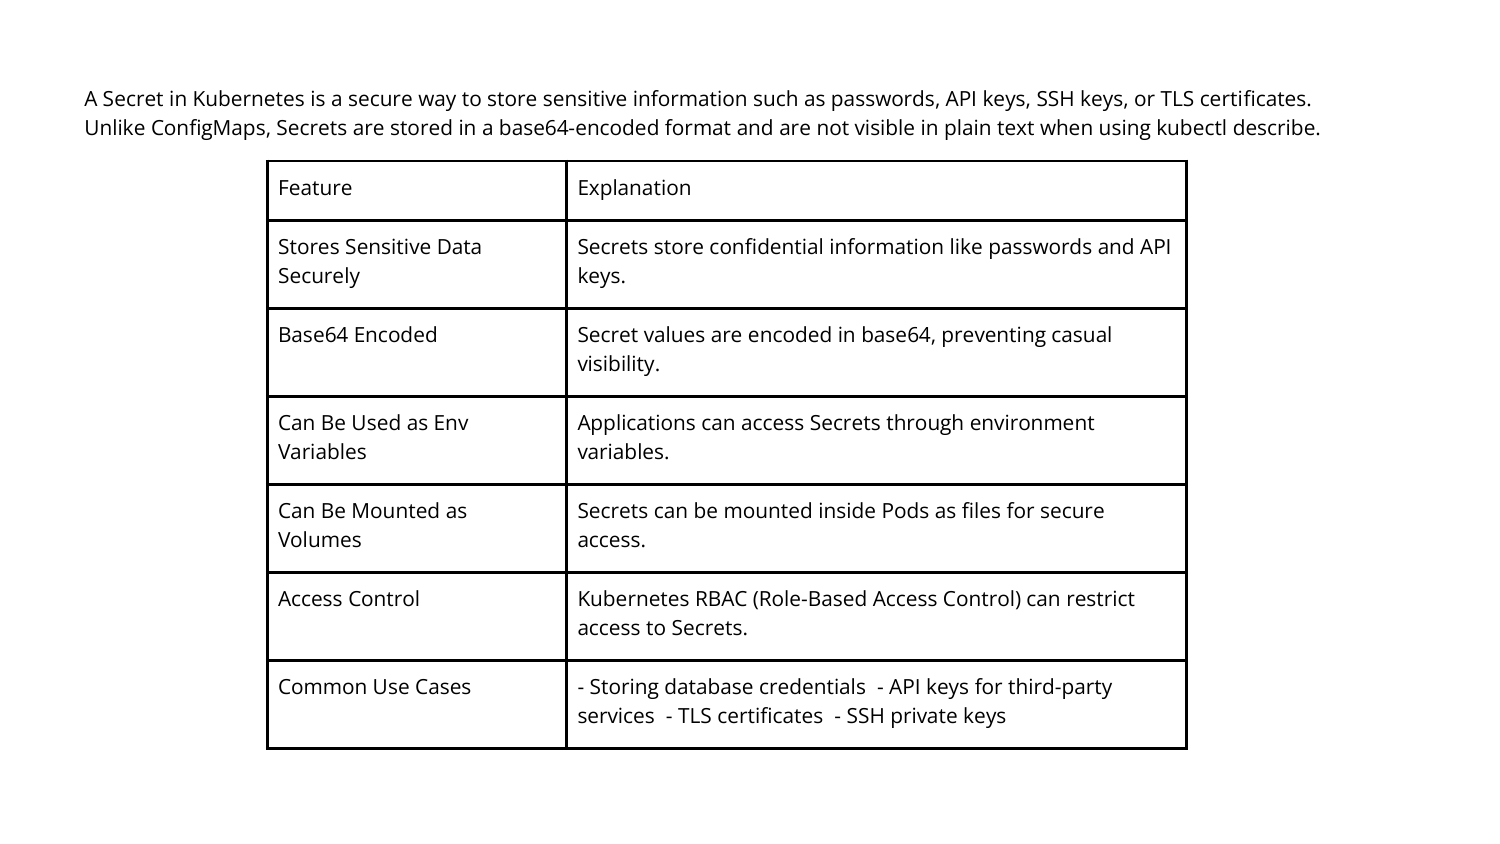

A Secret in Kubernetes is a secure way to store sensitive information such as passwords, API keys, SSH keys, or TLS certificates. Unlike ConfigMaps, Secrets are stored in a base64-encoded format and are not visible in plain text when using kubectl describe.
| Feature | Explanation |
| --- | --- |
| Stores Sensitive Data Securely | Secrets store confidential information like passwords and API keys. |
| Base64 Encoded | Secret values are encoded in base64, preventing casual visibility. |
| Can Be Used as Env Variables | Applications can access Secrets through environment variables. |
| Can Be Mounted as Volumes | Secrets can be mounted inside Pods as files for secure access. |
| Access Control | Kubernetes RBAC (Role-Based Access Control) can restrict access to Secrets. |
| Common Use Cases | - Storing database credentials - API keys for third-party services - TLS certificates - SSH private keys |